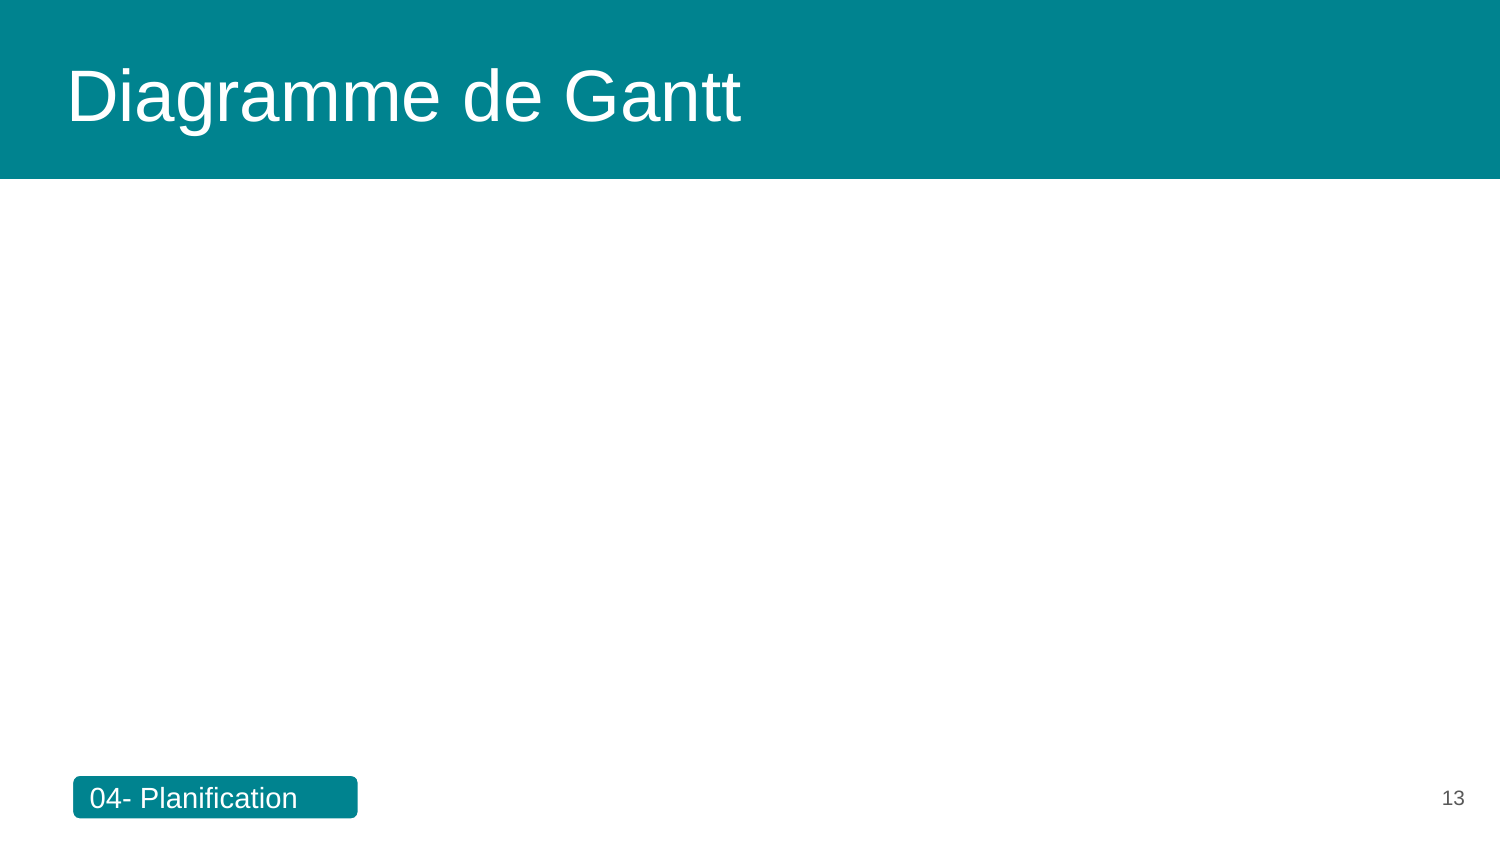

# Diagramme de Gantt
13
04- Planification